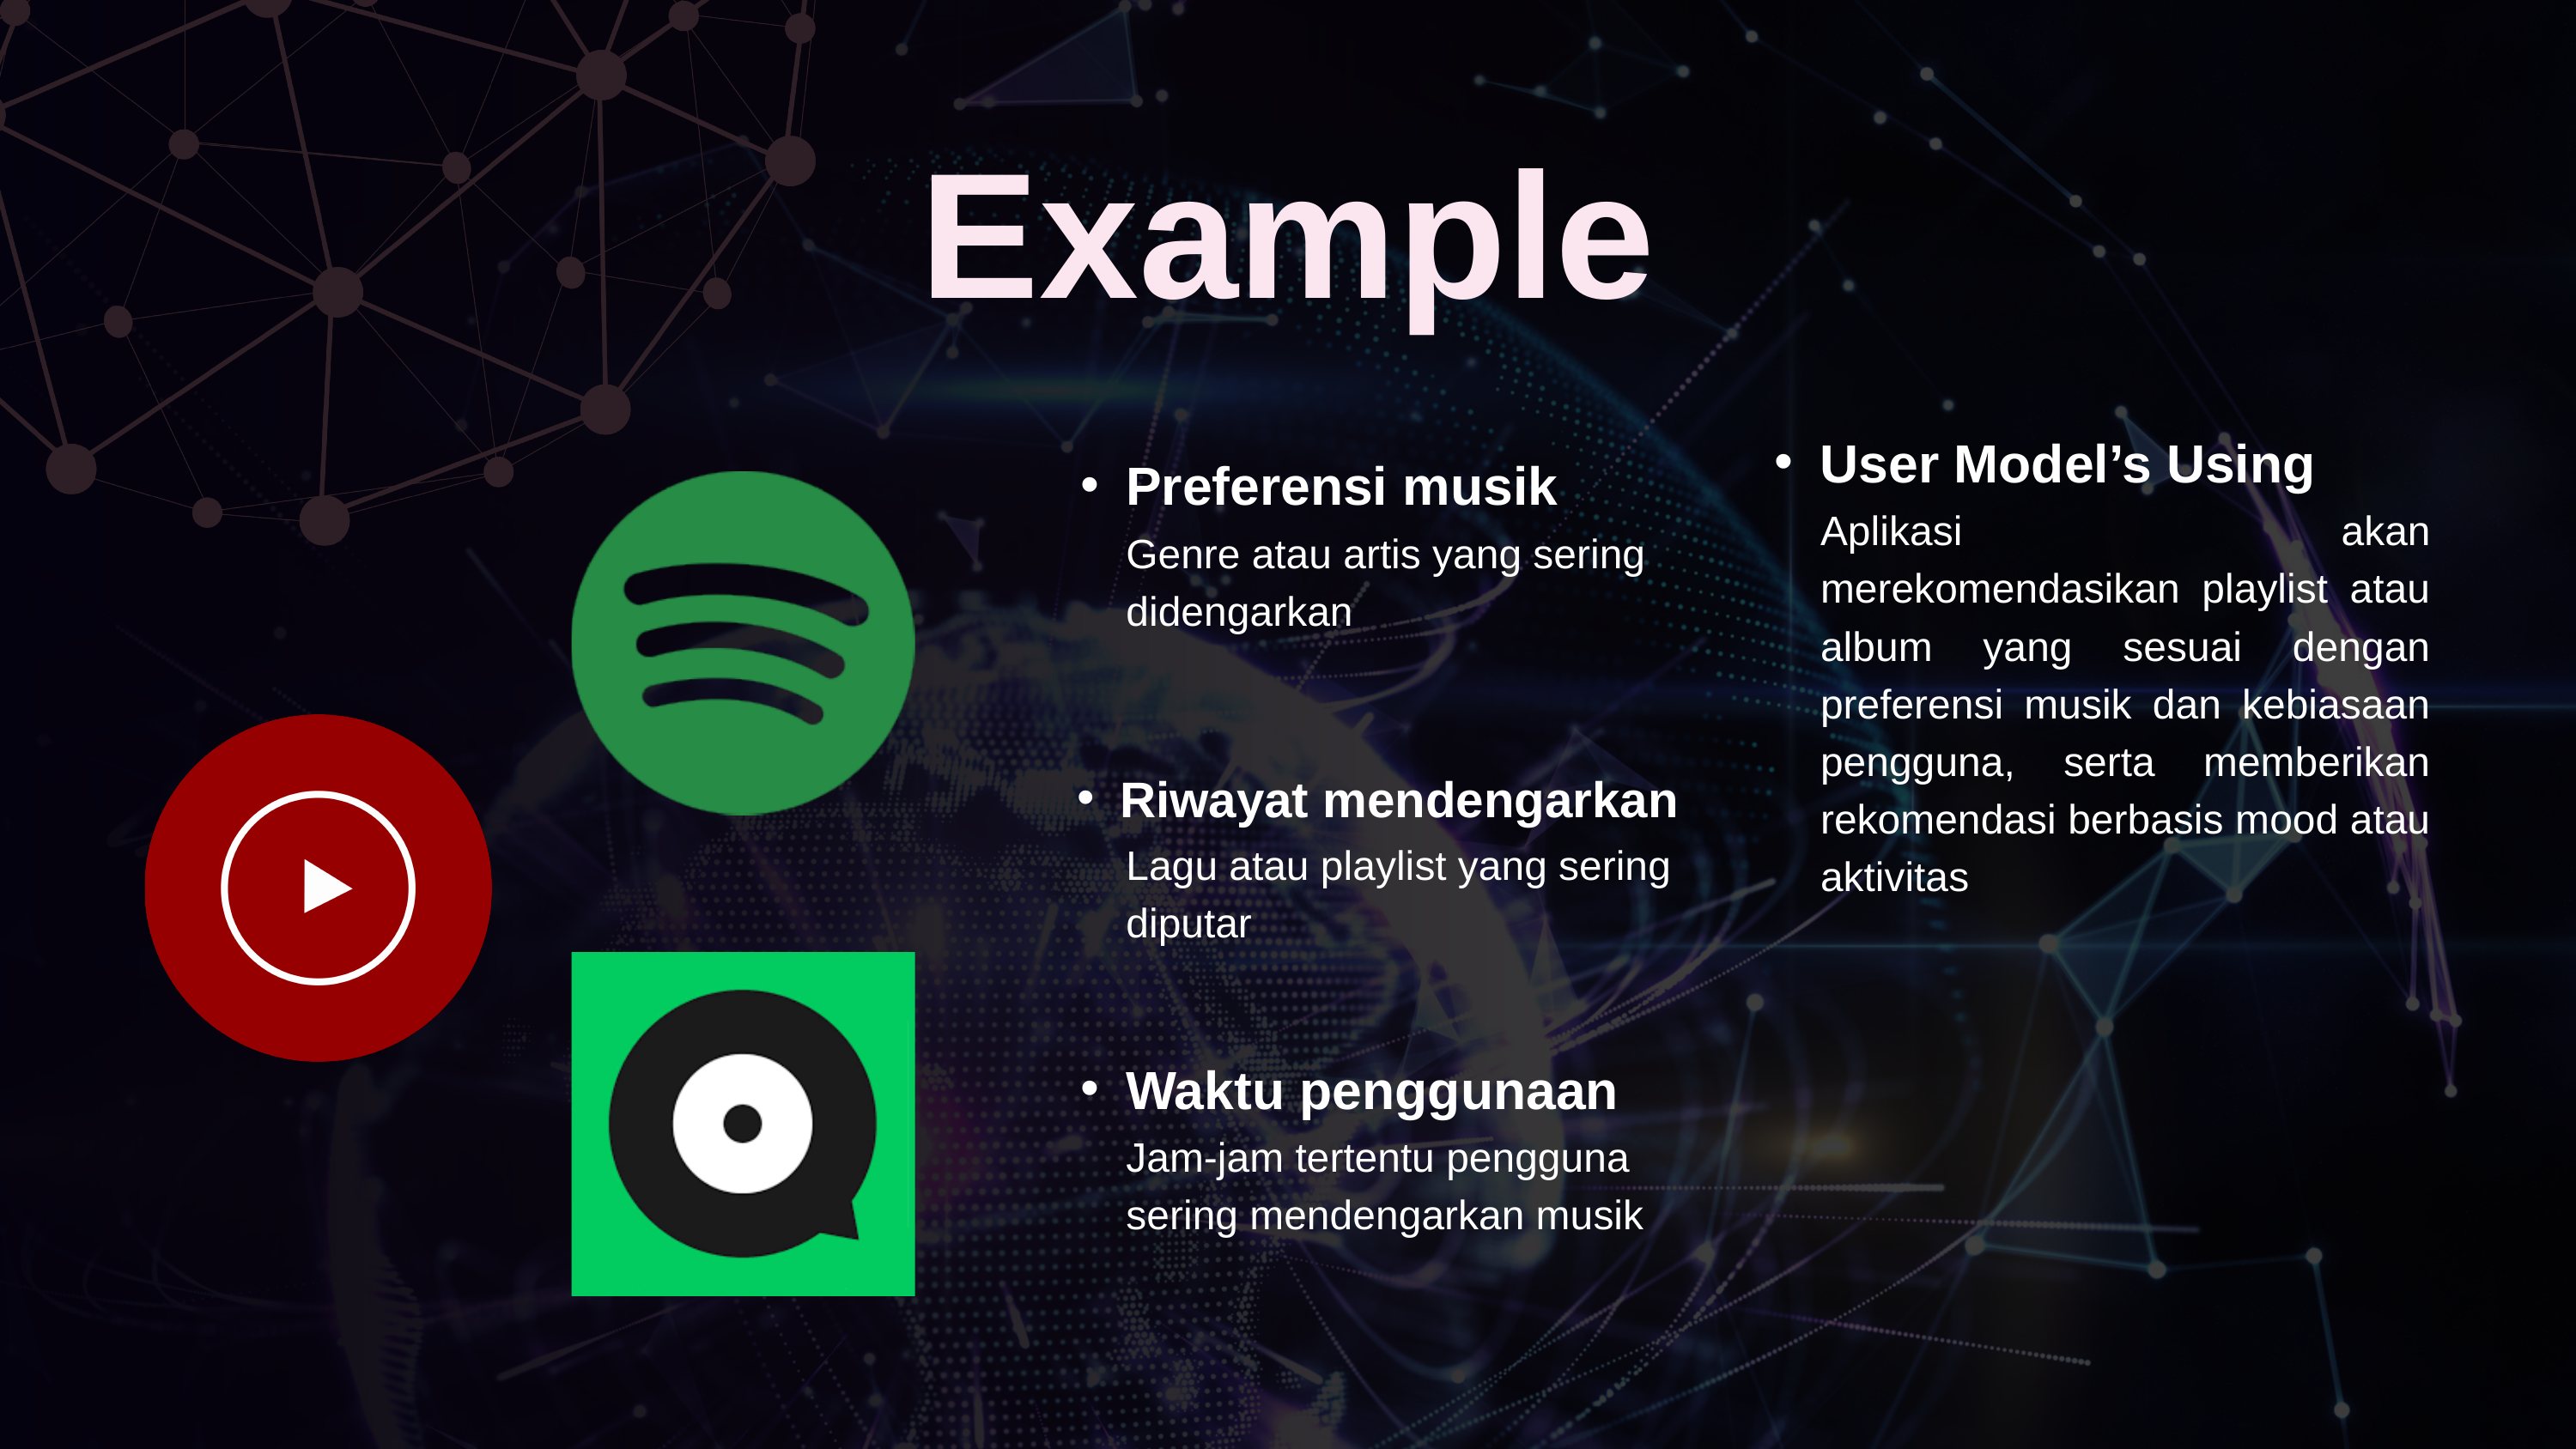

Example
User Model’s Using
Aplikasi akan merekomendasikan playlist atau album yang sesuai dengan preferensi musik dan kebiasaan pengguna, serta memberikan rekomendasi berbasis mood atau aktivitas
Preferensi musik
Genre atau artis yang sering didengarkan

Riwayat mendengarkan
Lagu atau playlist yang sering diputar

Waktu penggunaan
Jam-jam tertentu pengguna sering mendengarkan musik